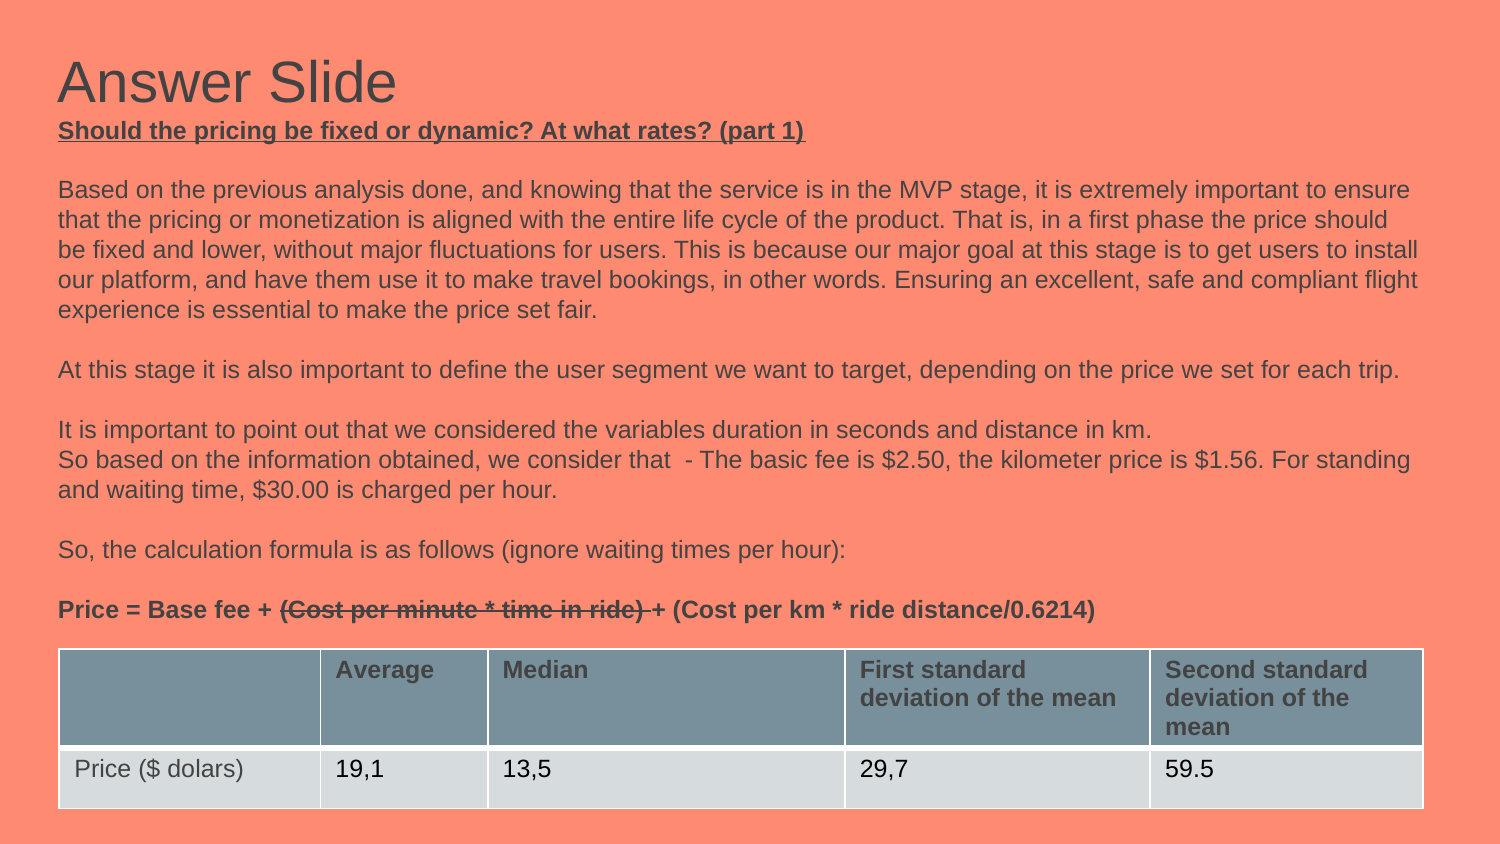

# Answer Slide Should the pricing be fixed or dynamic? At what rates? (part 1)

Based on the previous analysis done, and knowing that the service is in the MVP stage, it is extremely important to ensure that the pricing or monetization is aligned with the entire life cycle of the product. That is, in a first phase the price should be fixed and lower, without major fluctuations for users. This is because our major goal at this stage is to get users to install our platform, and have them use it to make travel bookings, in other words. Ensuring an excellent, safe and compliant flight experience is essential to make the price set fair.
At this stage it is also important to define the user segment we want to target, depending on the price we set for each trip.
It is important to point out that we considered the variables duration in seconds and distance in km.
So based on the information obtained, we consider that  - The basic fee is $2.50, the kilometer price is $1.56. For standing and waiting time, $30.00 is charged per hour.
So, the calculation formula is as follows (ignore waiting times per hour):
Price = Base fee + (Cost per minute * time in ride) + (Cost per km * ride distance/0.6214)
|  | Average | Median | First standard deviation of the mean | Second standard deviation of the mean |
| --- | --- | --- | --- | --- |
| Price ($ dolars) | 19,1 | 13,5 | 29,7 | 59.5 |